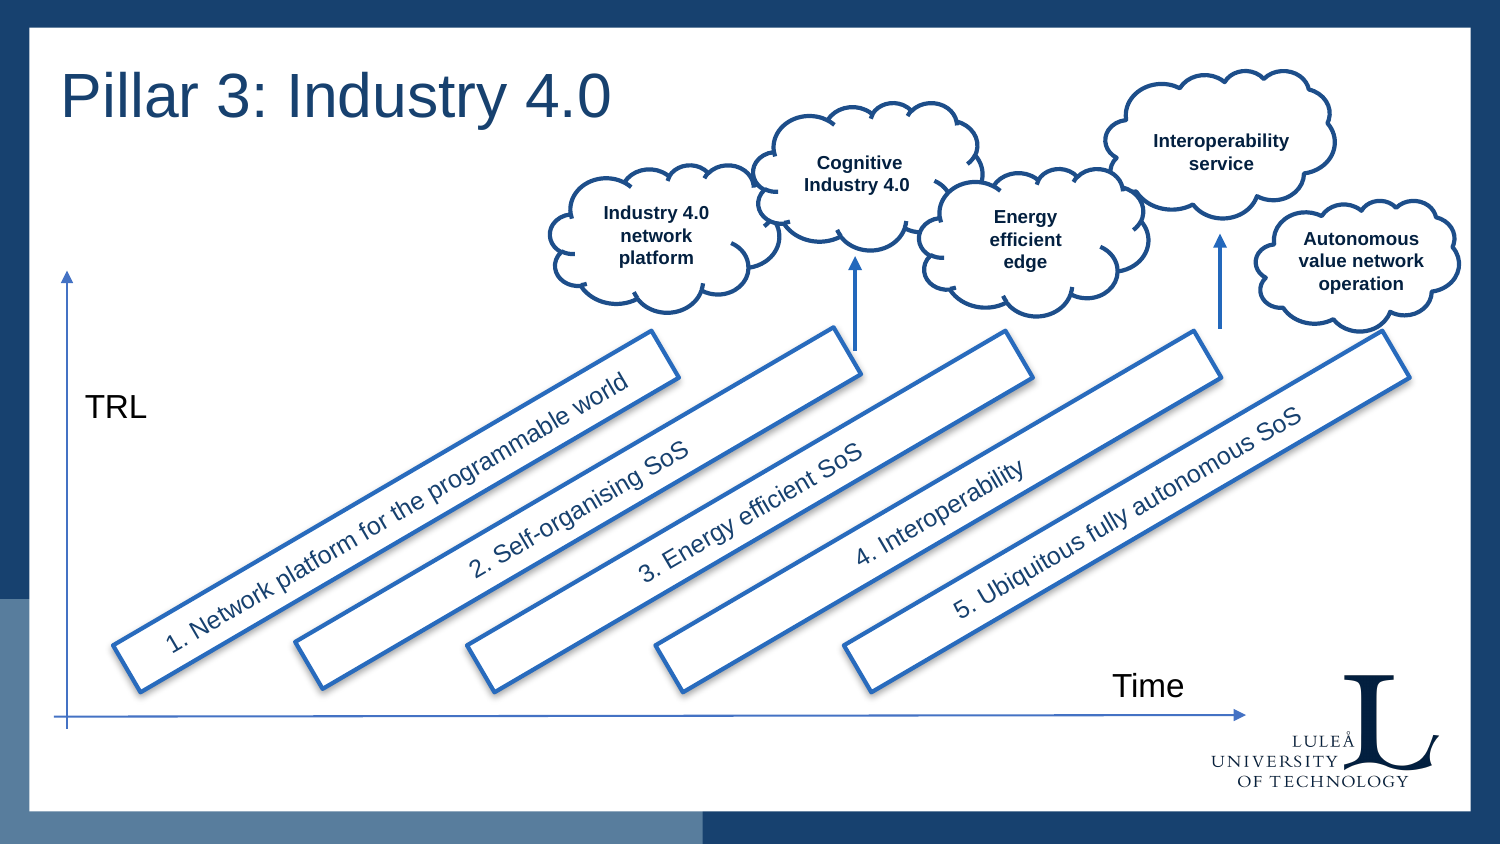

# Pillar 3: Industry 4.0

Interoperability service

Cognitive Industry 4.0

Industry 4.0 network platform

Energy efficient edge

Autonomous value network operation

2. Self-organising SoS

4. Interoperability

5. Ubiquitous fully autonomous SoS

1. Network platform for the programmable world

3. Energy efficient SoS
TRL
Time